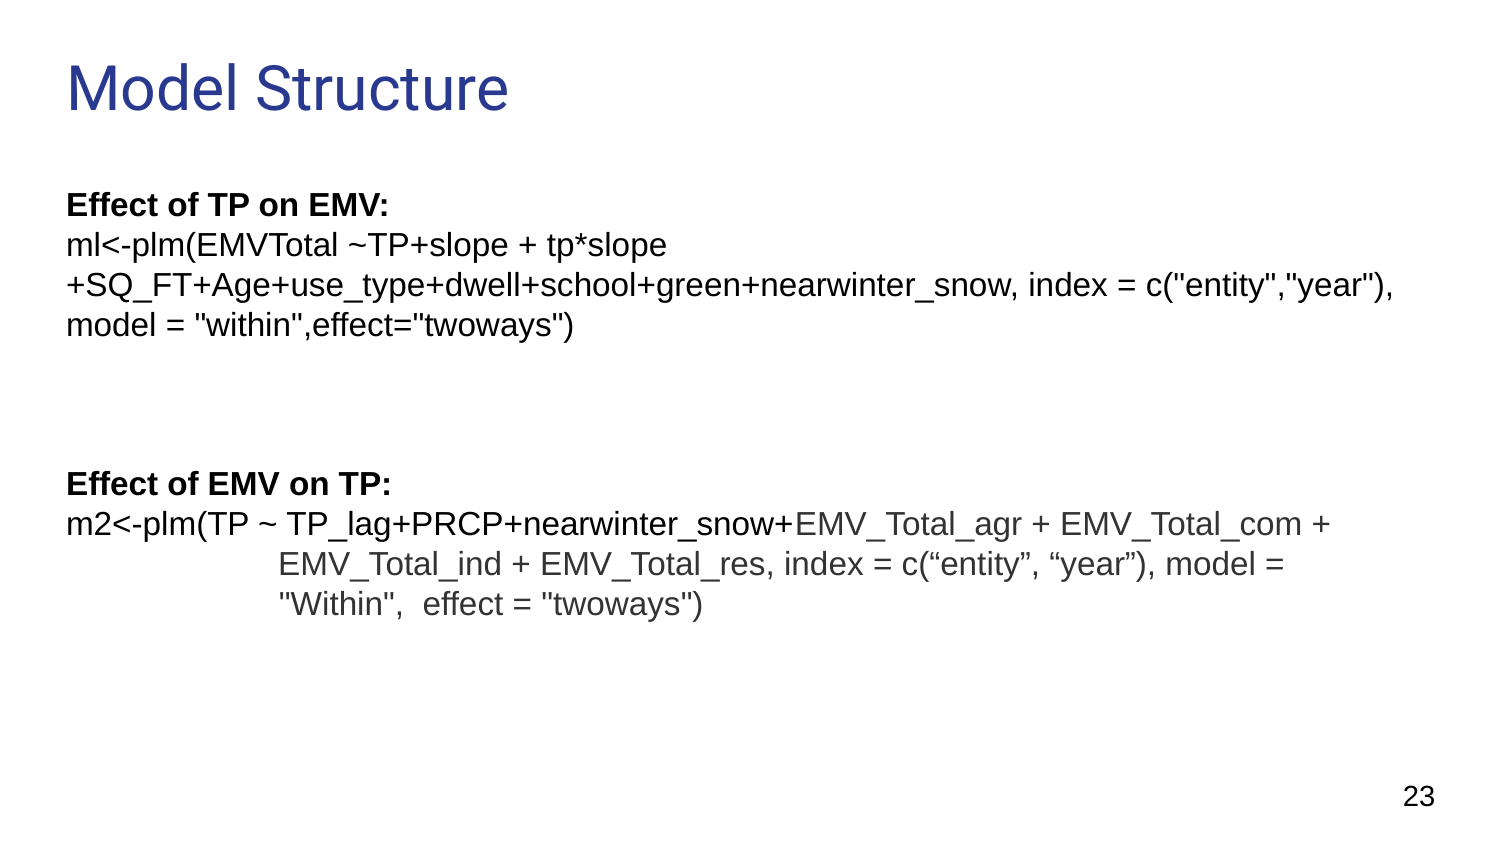

# Model Structure

Effect of TP on EMV:
ml<-plm(EMVTotal ~TP+slope + tp*slope +SQ_FT+Age+use_type+dwell+school+green+nearwinter_snow, index = c("entity","year"), model = "within",effect="twoways")

Effect of EMV on TP:
m2<-plm(TP ~ TP_lag+PRCP+nearwinter_snow+EMV_Total_agr + EMV_Total_com +
                       EMV_Total_ind + EMV_Total_res, index = c(“entity”, “year”), model =
                       "Within",  effect = "twoways")

23